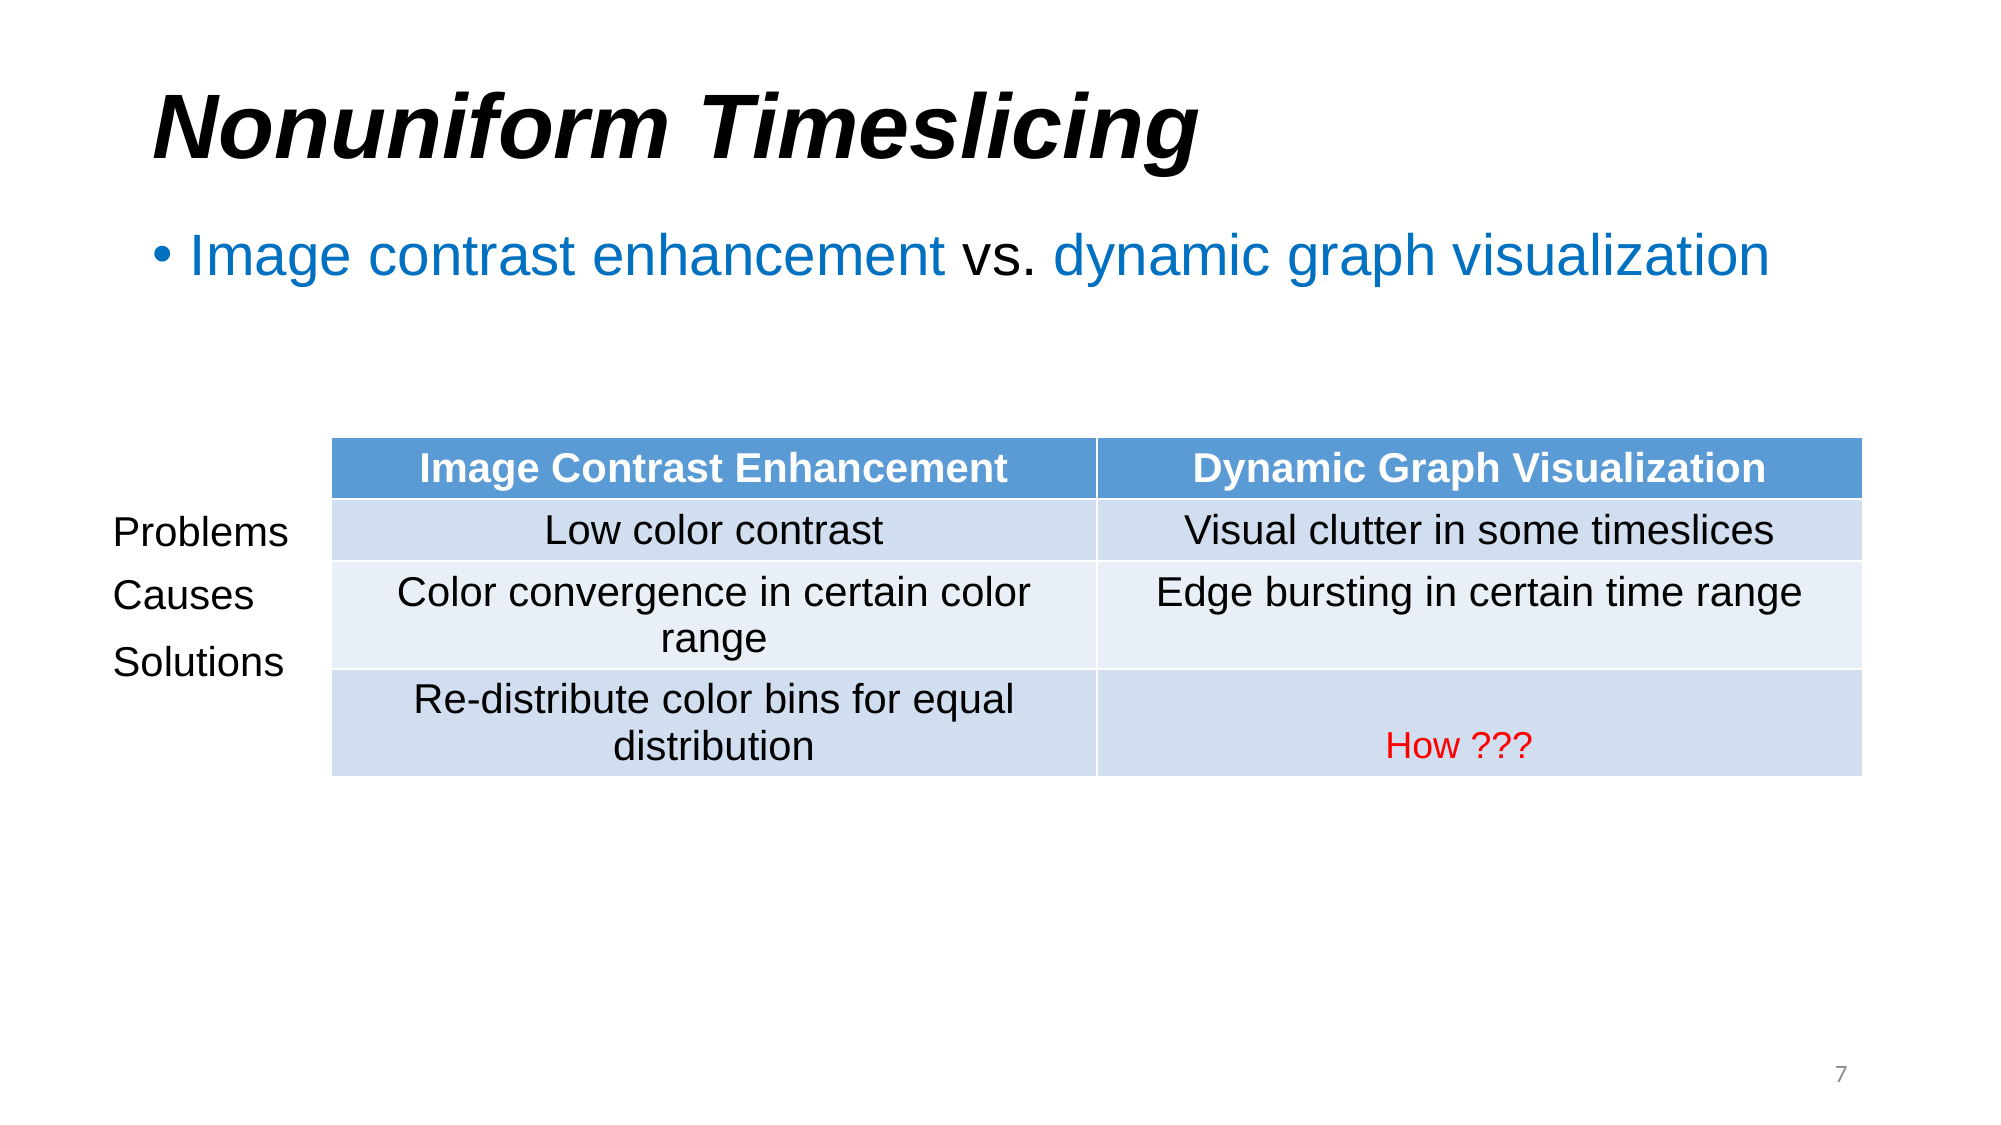

# Nonuniform Timeslicing
Image contrast enhancement vs. dynamic graph visualization

| Image Contrast Enhancement | Dynamic Graph Visualization |
| --- | --- |
| Low color contrast | Visual clutter in some timeslices |
| Color convergence in certain color range | Edge bursting in certain time range |
| Re-distribute color bins for equal distribution |  |
Problems
Causes
Solutions
How ???
7